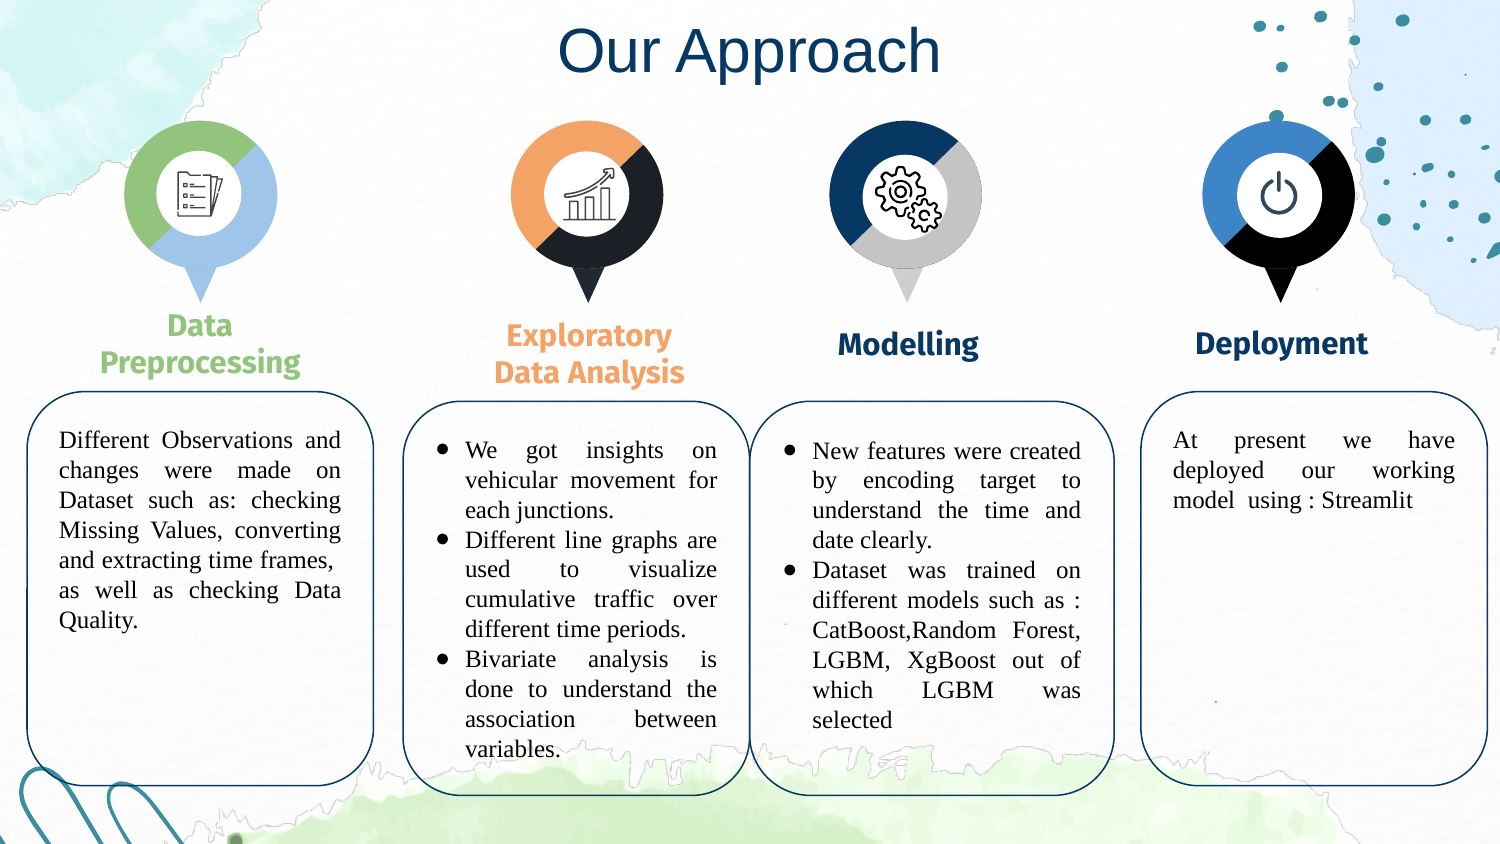

# Our Approach

Data Preprocessing
Deployment
Modelling
Exploratory Data Analysis
Different Observations and changes were made on Dataset such as: checking Missing Values, converting and extracting time frames,  as well as checking Data Quality.

At present we have deployed our working model  using : Streamlit
We got insights on vehicular movement for each junctions.
Different line graphs are used to visualize cumulative traffic over different time periods.
Bivariate analysis is done to understand the association between variables.
New features were created by encoding target to understand the time and date clearly.
Dataset was trained on different models such as : CatBoost,Random Forest, LGBM, XgBoost out of which LGBM was selected